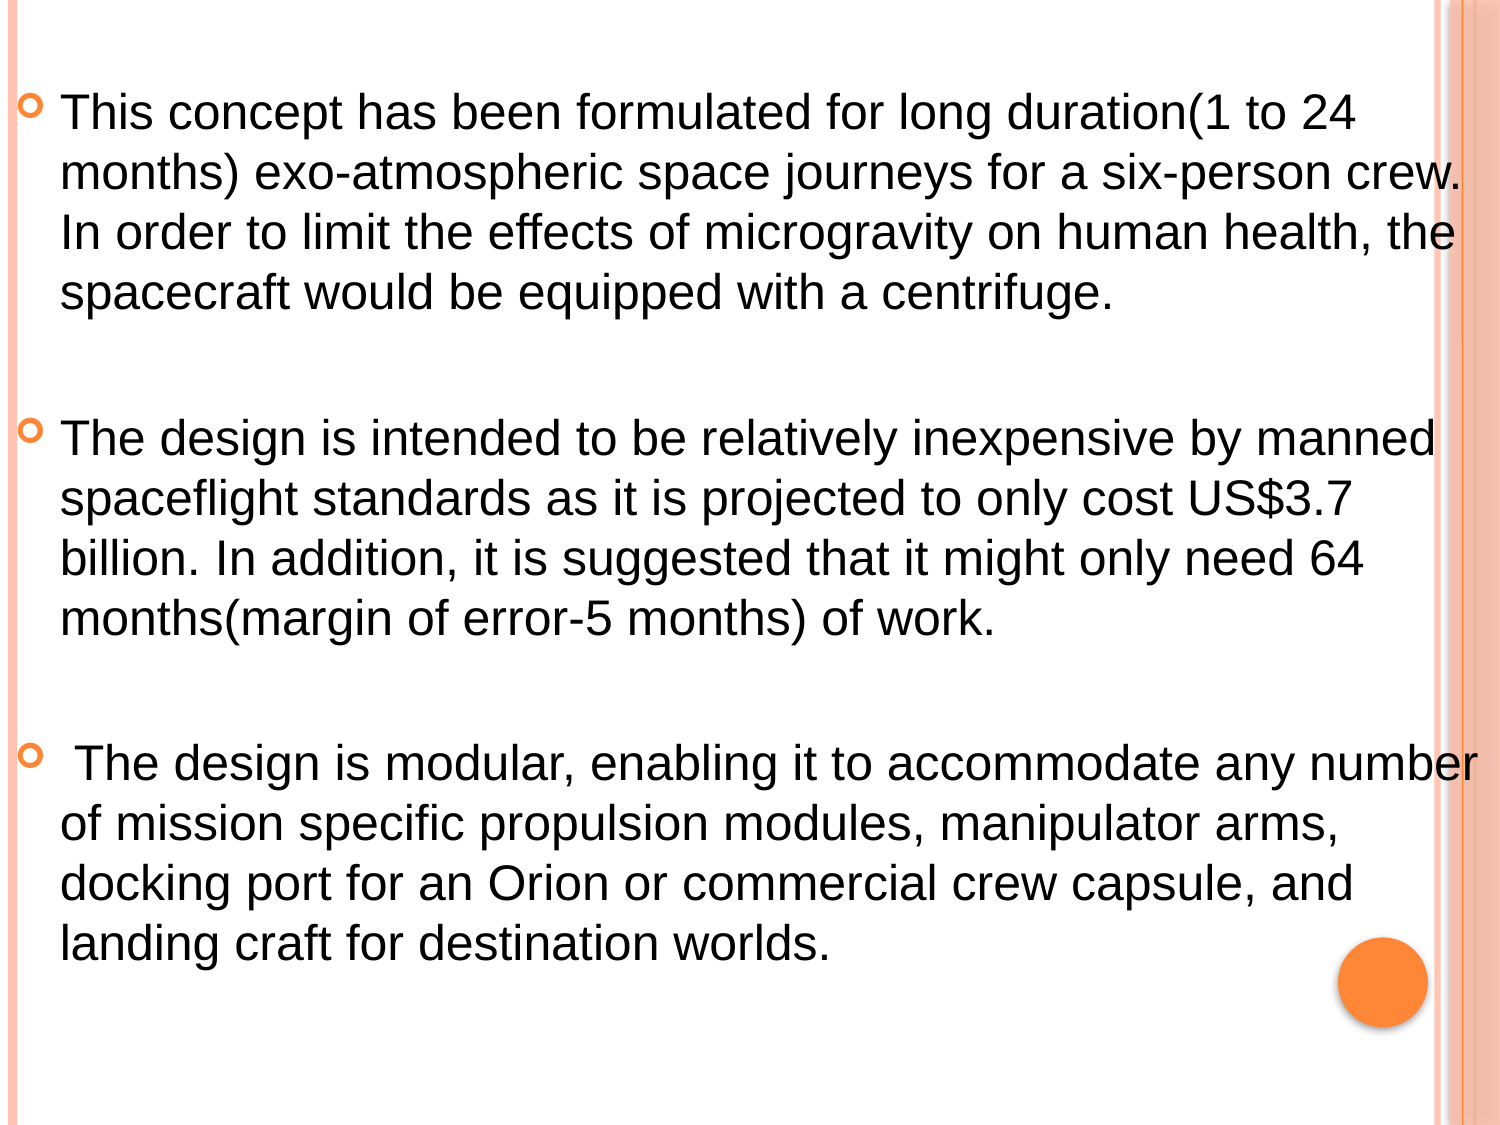

This concept has been formulated for long duration(1 to 24 months) exo-atmospheric space journeys for a six-person crew. In order to limit the effects of microgravity on human health, the spacecraft would be equipped with a centrifuge.

The design is intended to be relatively inexpensive by manned spaceflight standards as it is projected to only cost US$3.7 billion. In addition, it is suggested that it might only need 64 months(margin of error-5 months) of work.

 The design is modular, enabling it to accommodate any number of mission specific propulsion modules, manipulator arms, docking port for an Orion or commercial crew capsule, and landing craft for destination worlds.